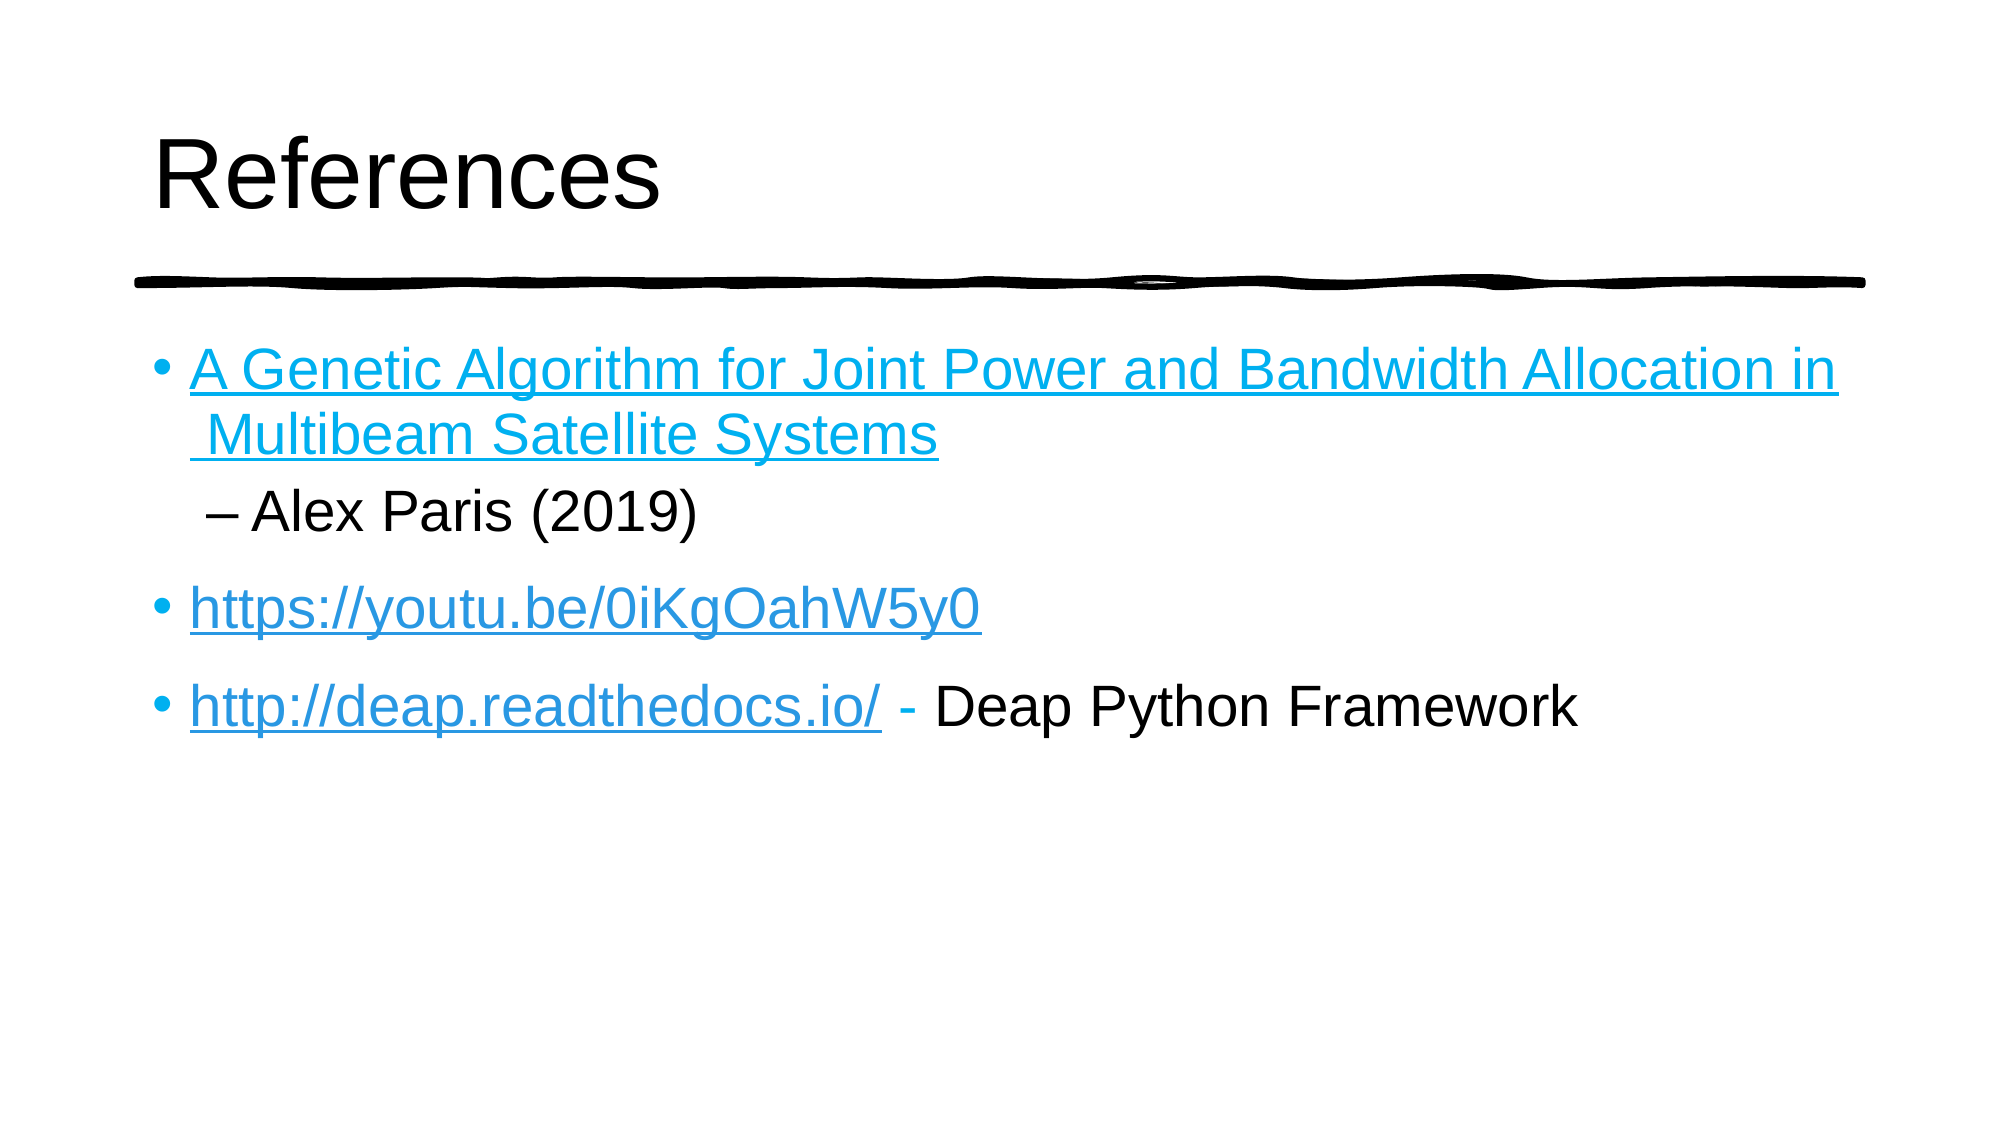

# References
A Genetic Algorithm for Joint Power and Bandwidth Allocation in Multibeam Satellite Systems – Alex Paris (2019)
https://youtu.be/0iKgOahW5y0
http://deap.readthedocs.io/ - Deap Python Framework